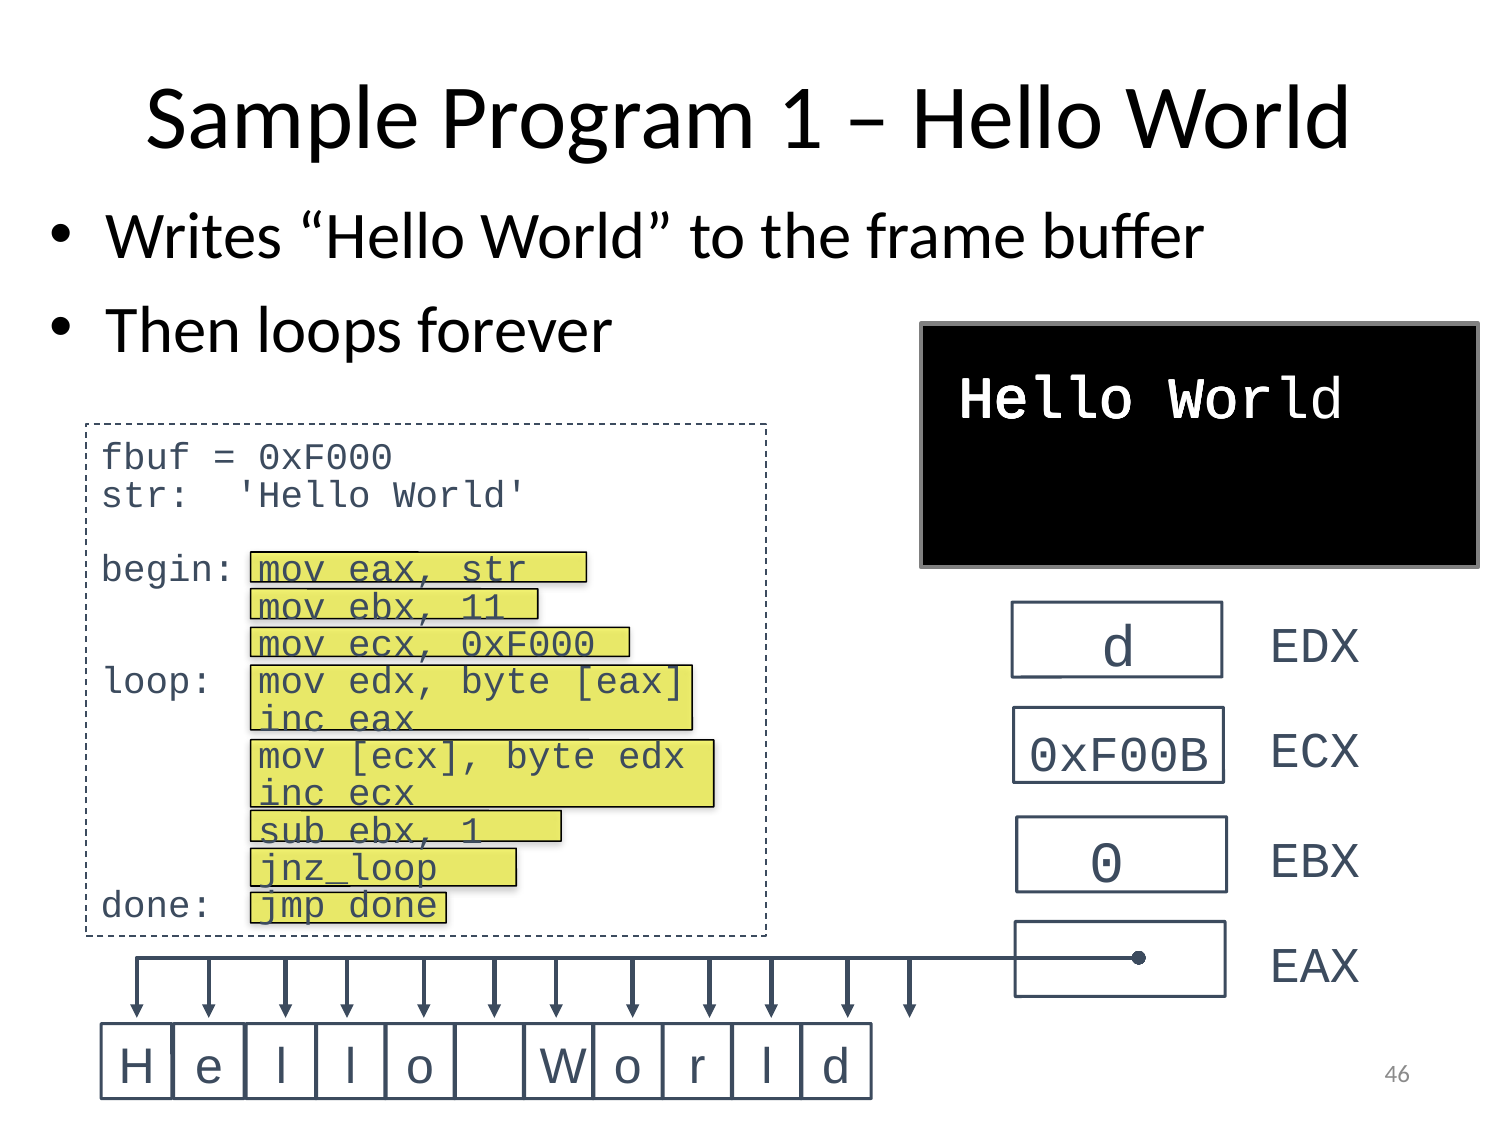

# Sample Program 1 – Hello World
Writes “Hello World” to the frame buffer
Then loops forever

H
He
Hel
Hell
Hello
Hello W
Hello Wo
Hello Wor
Hello Worl
Hello World
fbuf = 0xF000
str:  'Hello World'

begin: mov eax, str
       mov ebx, 11
       mov ecx, 0xF000
loop:  mov edx, byte [eax]
       inc eax
       mov [ecx], byte edx
       inc ecx
       sub ebx, 1
       jnz_loop
done:  jmp done

H
e
l
o

W
o
r
l
d
EDX

ECX
0xF000
0xF001
0xF001
0xF002
0xF003
0xF004
0xF005
0xF006
0xF007
0xF008
0xF009
0xF00A
0xF00B

11
10
9
8
7
6
5
4
3
2
1
0
EBX

EAX

H
e
l
l
o

W
o
r
l
d
46